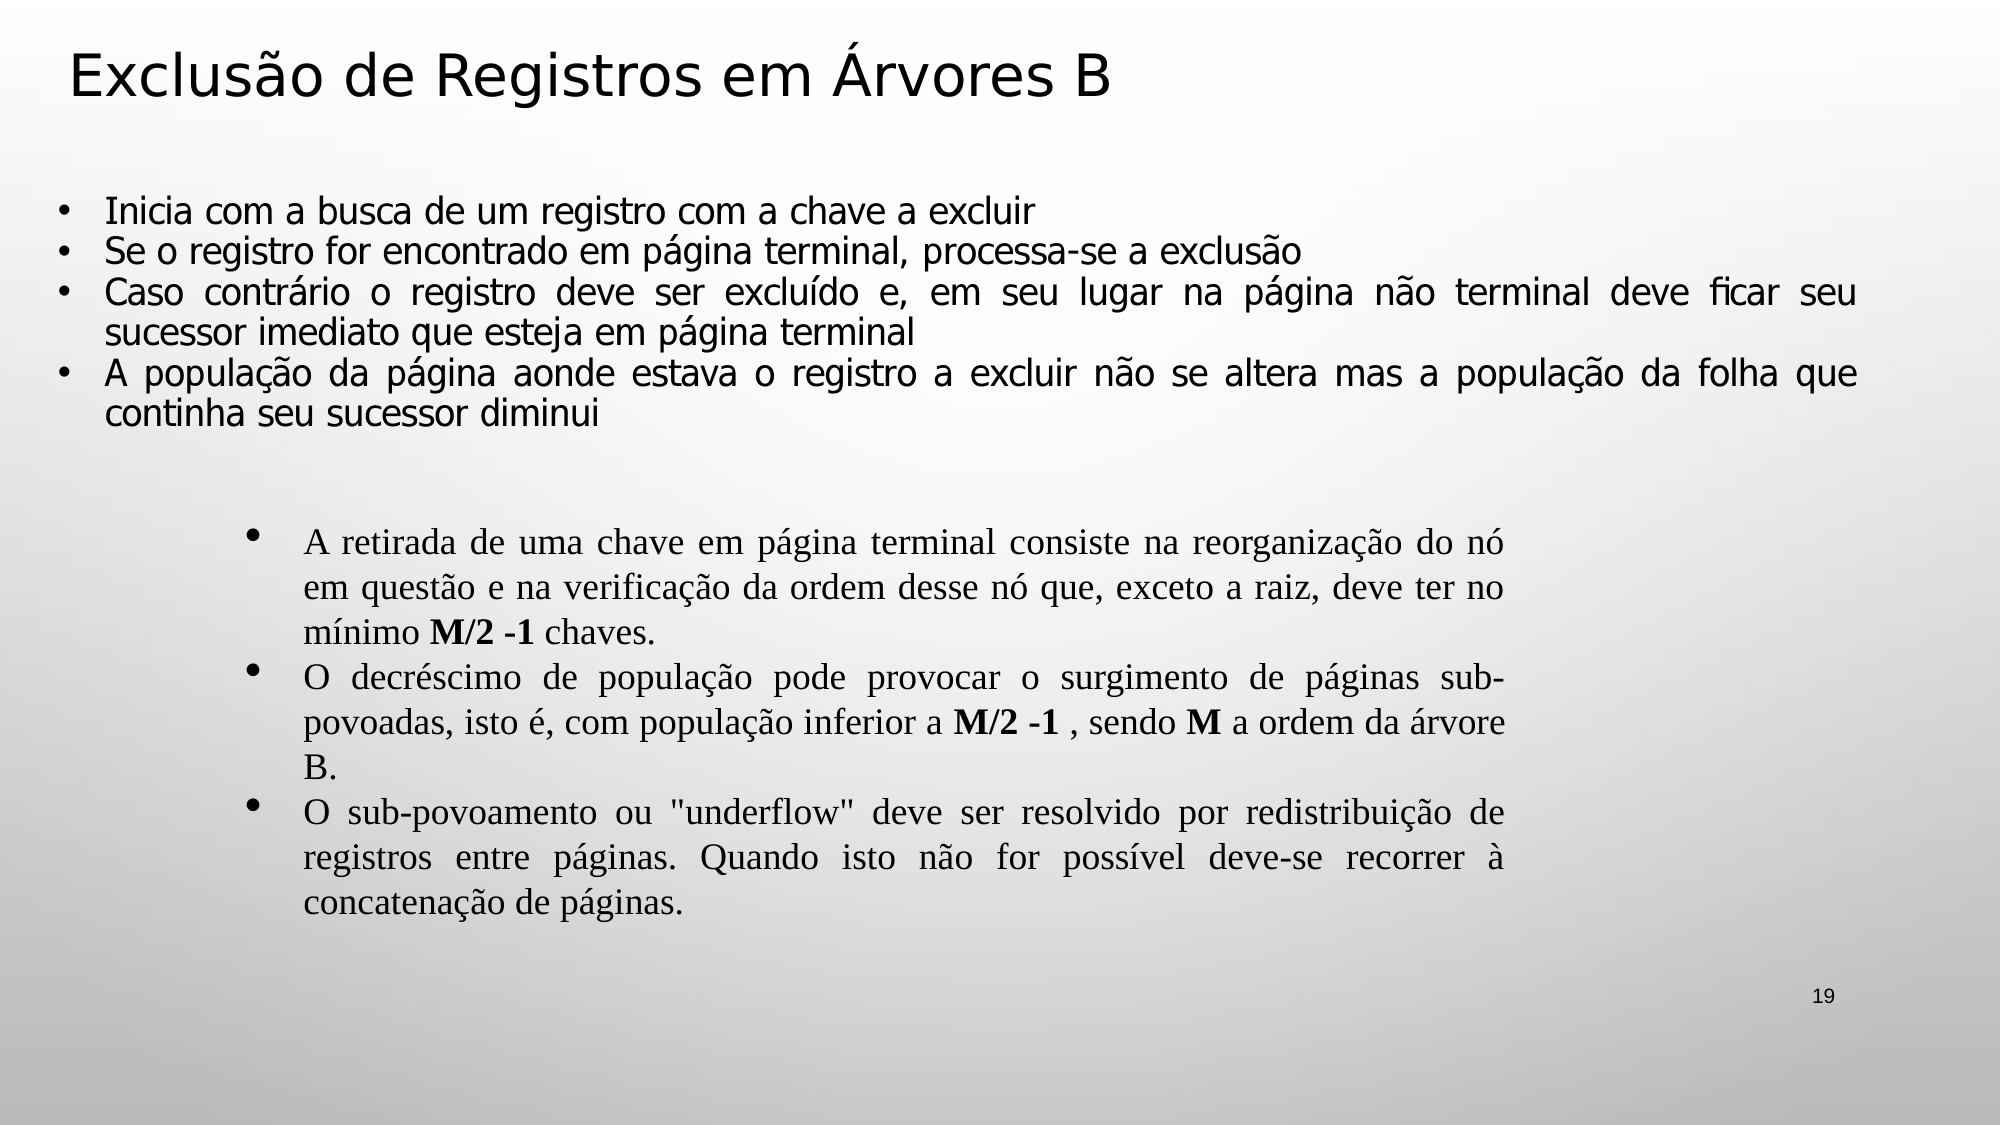

Exclusão de Registros em Árvores B
Inicia com a busca de um registro com a chave a excluir
Se o registro for encontrado em página terminal, processa-se a exclusão
Caso contrário o registro deve ser excluído e, em seu lugar na página não terminal deve ficar seu sucessor imediato que esteja em página terminal
A população da página aonde estava o registro a excluir não se altera mas a população da folha que continha seu sucessor diminui
A retirada de uma chave em página terminal consiste na reorganização do nó em questão e na verificação da ordem desse nó que, exceto a raiz, deve ter no mínimo M/2 -1 chaves.
O decréscimo de população pode provocar o surgimento de páginas sub-povoadas, isto é, com população inferior a M/2 -1 , sendo M a ordem da árvore B.
O sub-povoamento ou "underflow" deve ser resolvido por redistribuição de registros entre páginas. Quando isto não for possível deve-se recorrer à concatenação de páginas.
19